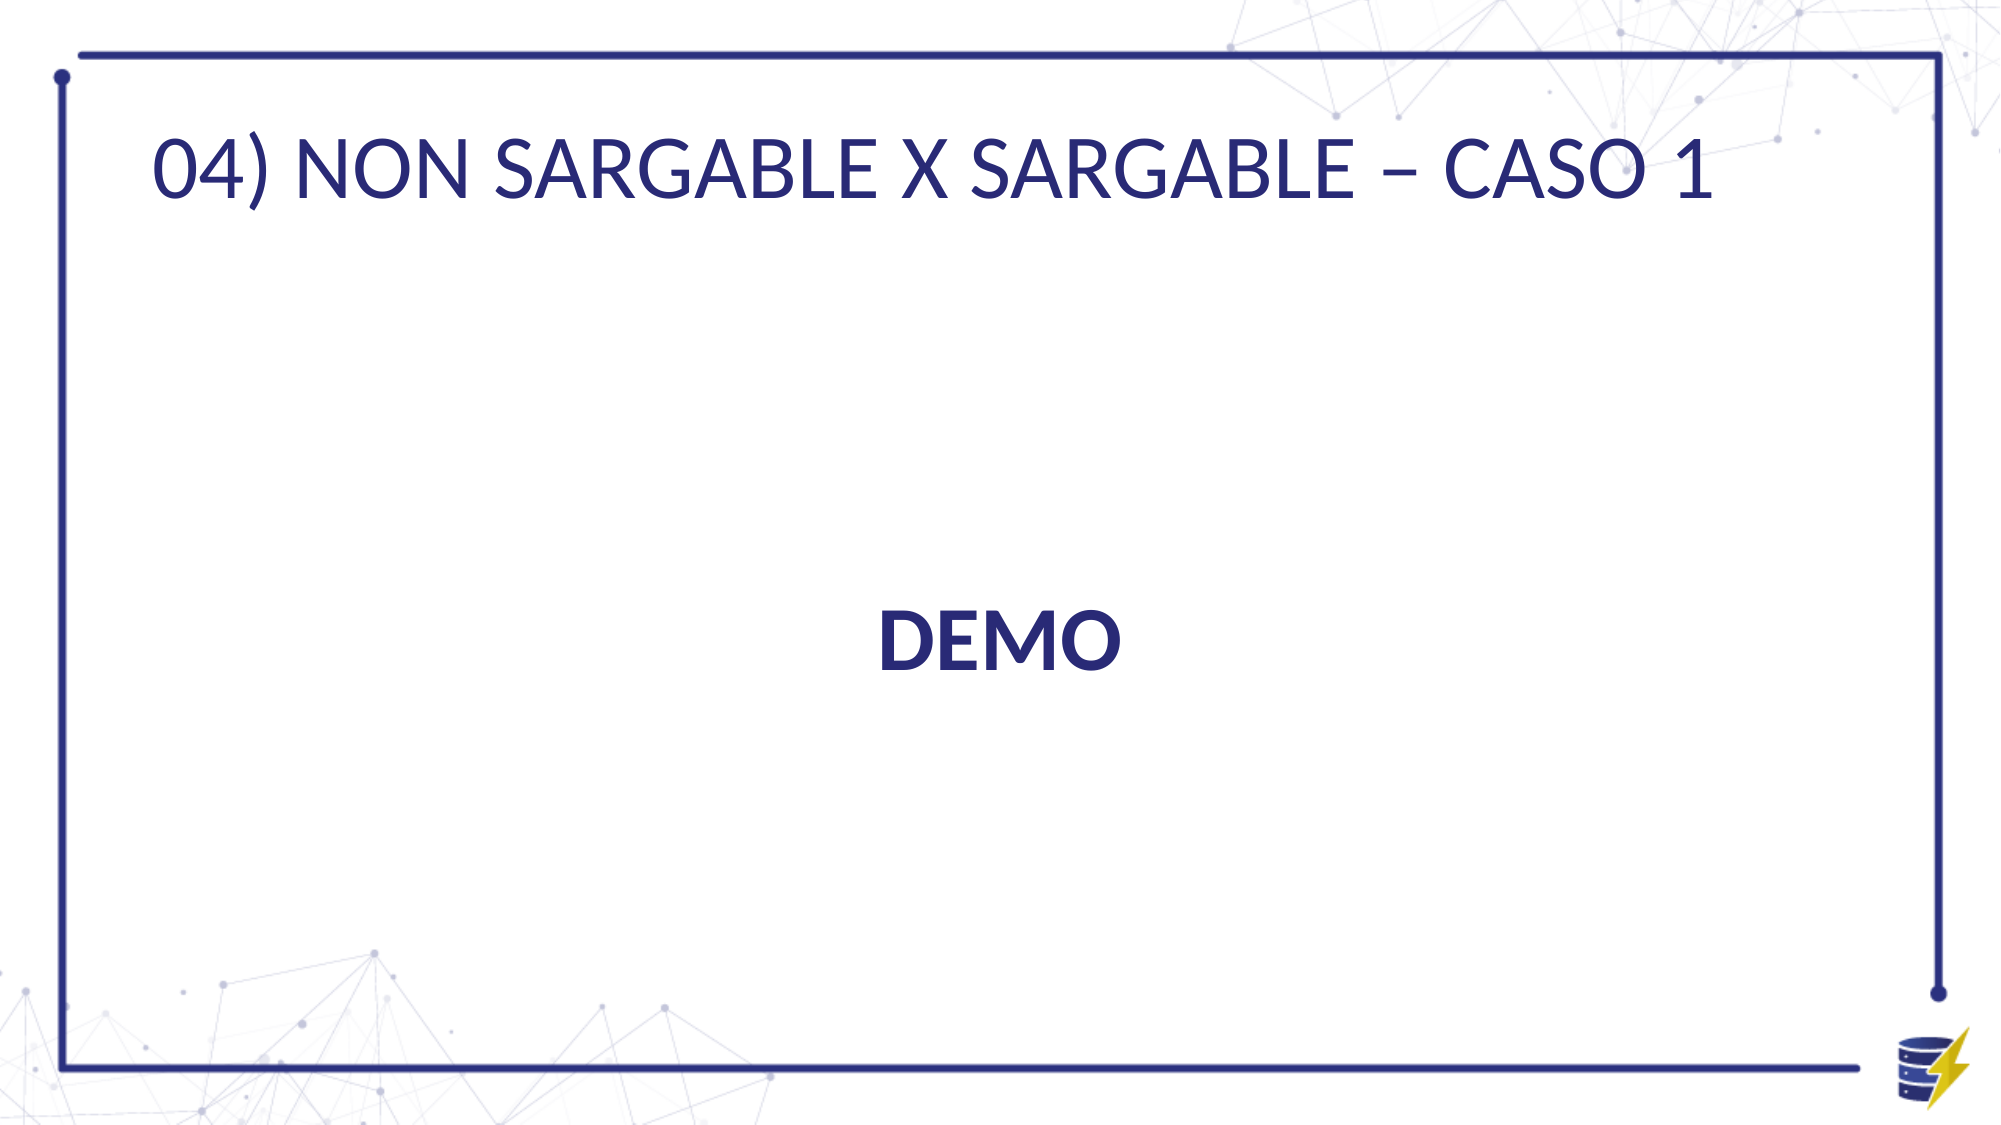

# 04) NON SARGABLE X SARGABLE – CASO 1

DEMO